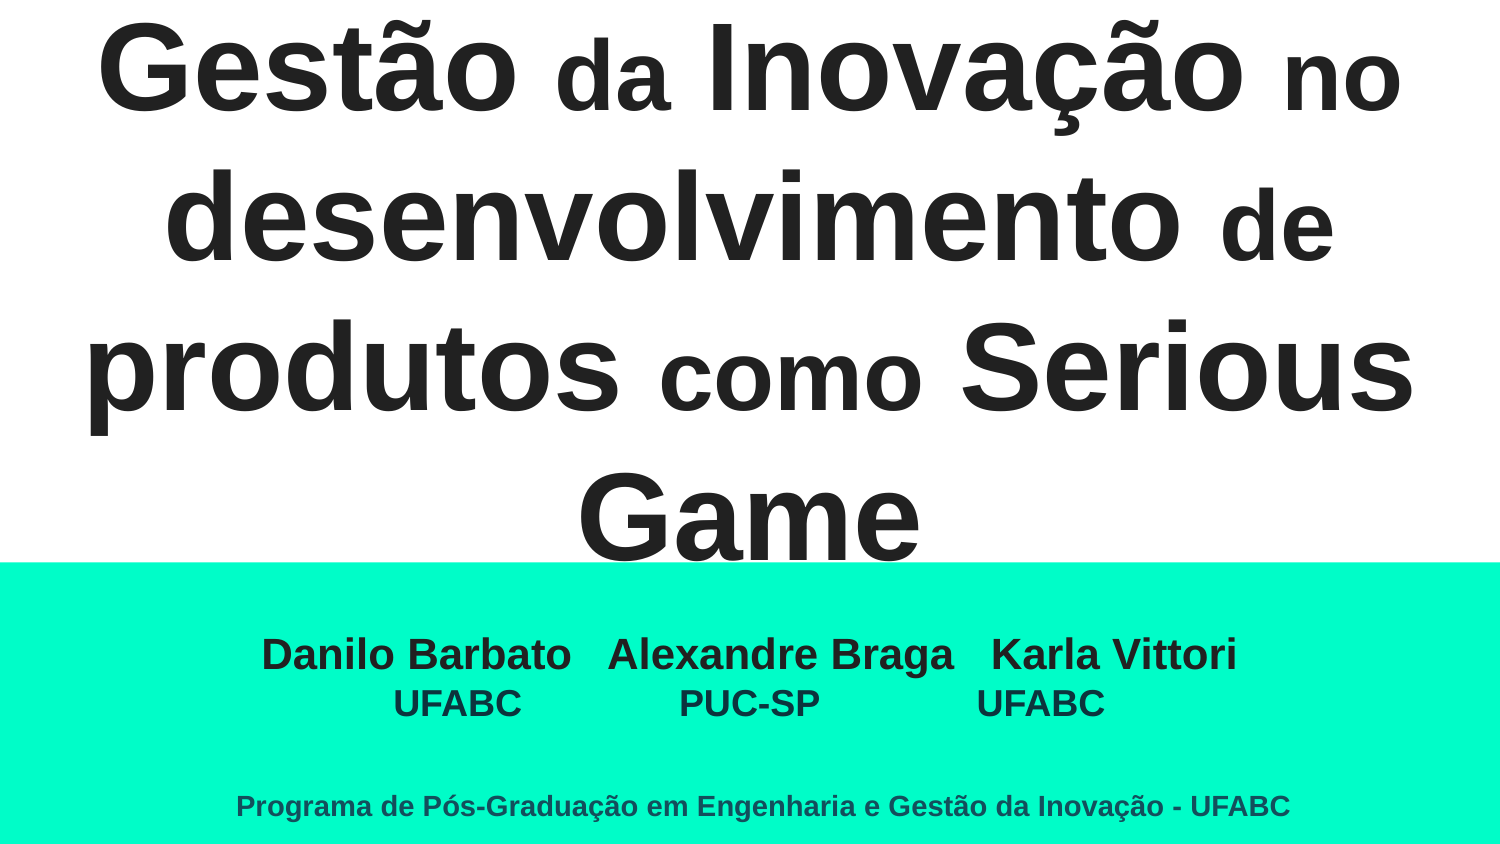

# Gestão da Inovação no desenvolvimento de produtos como Serious Game
Danilo Barbato   Alexandre Braga   Karla Vittori
UFABC               PUC-SP               UFABC
Programa de Pós-Graduação em Engenharia e Gestão da Inovação - UFABC